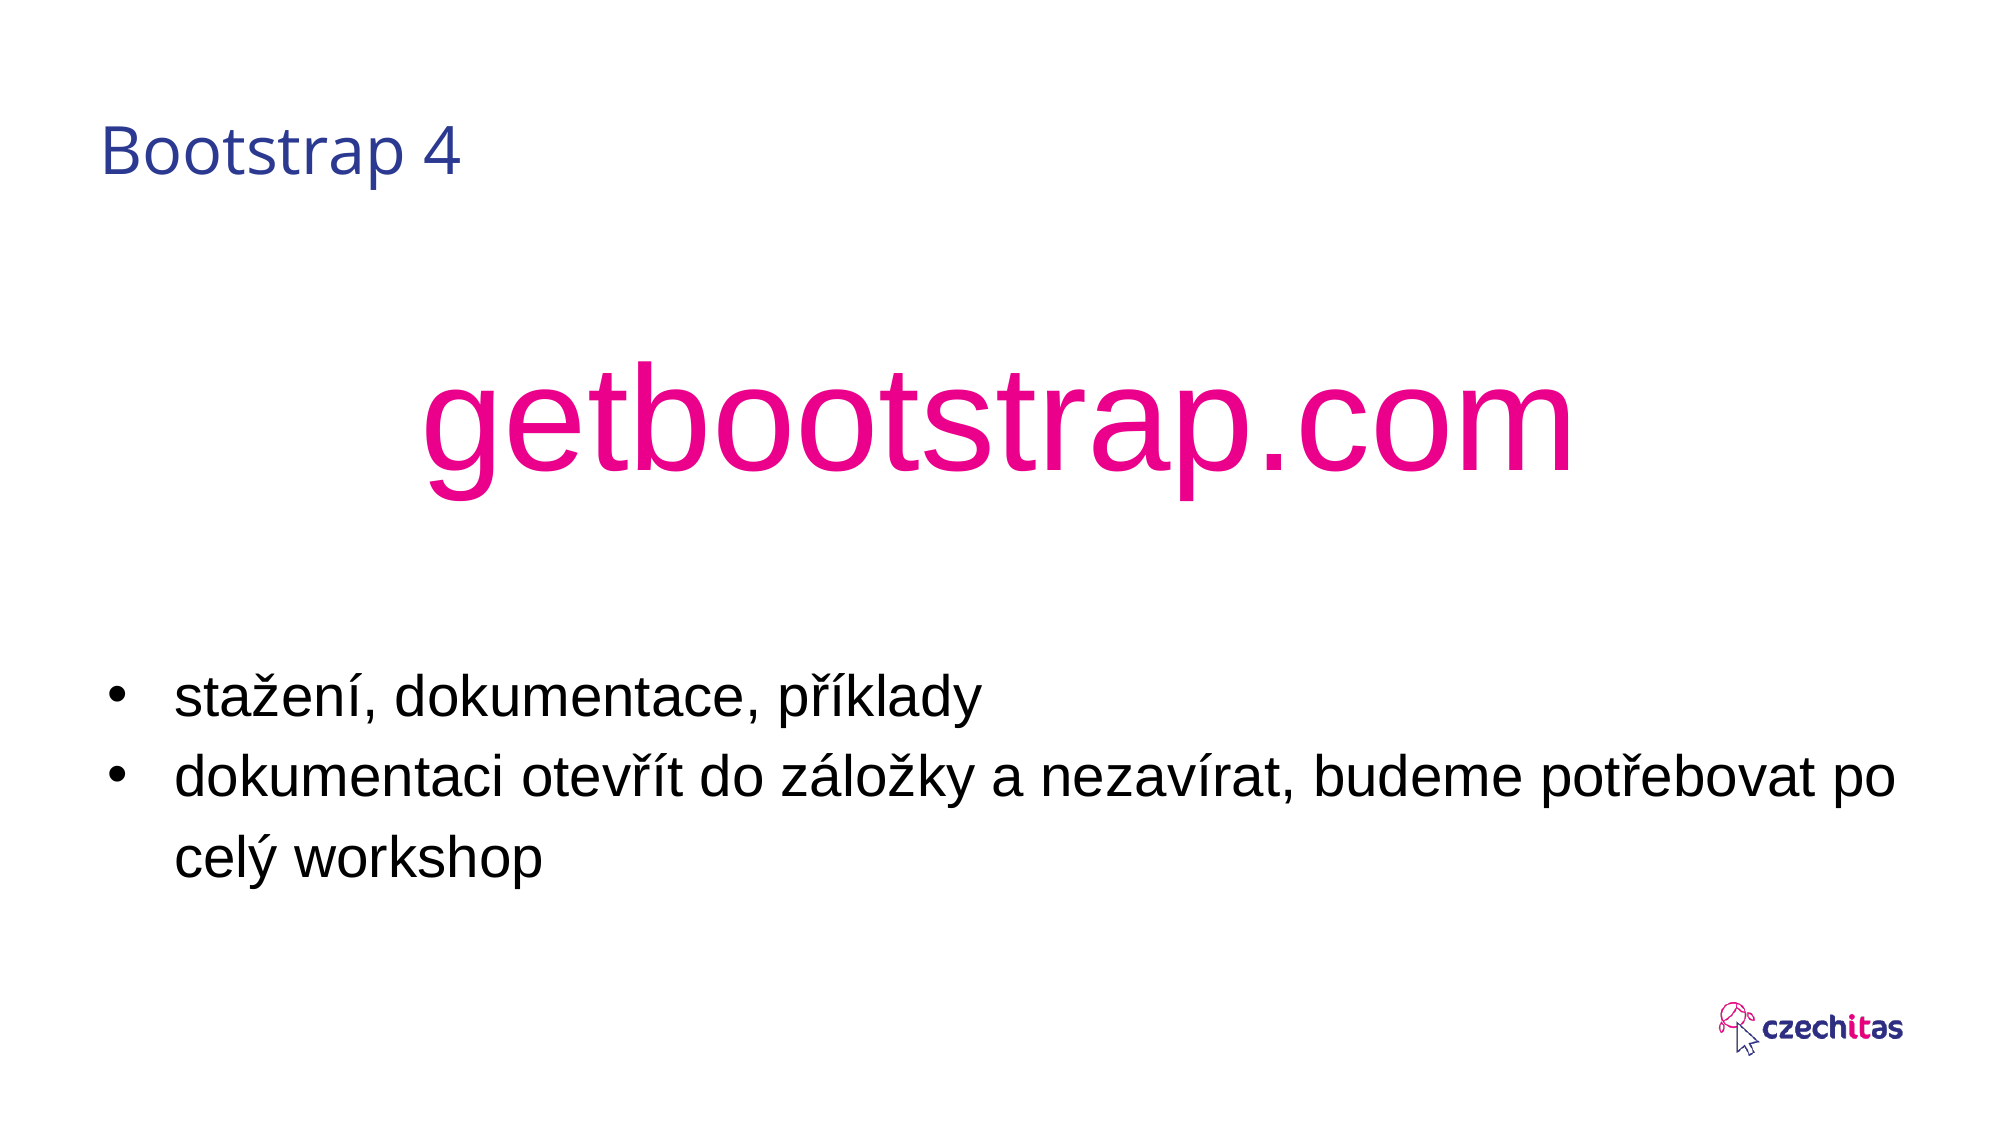

# Bootstrap 4
getbootstrap.com

stažení, dokumentace, příklady
dokumentaci otevřít do záložky a nezavírat, budeme potřebovat po celý workshop